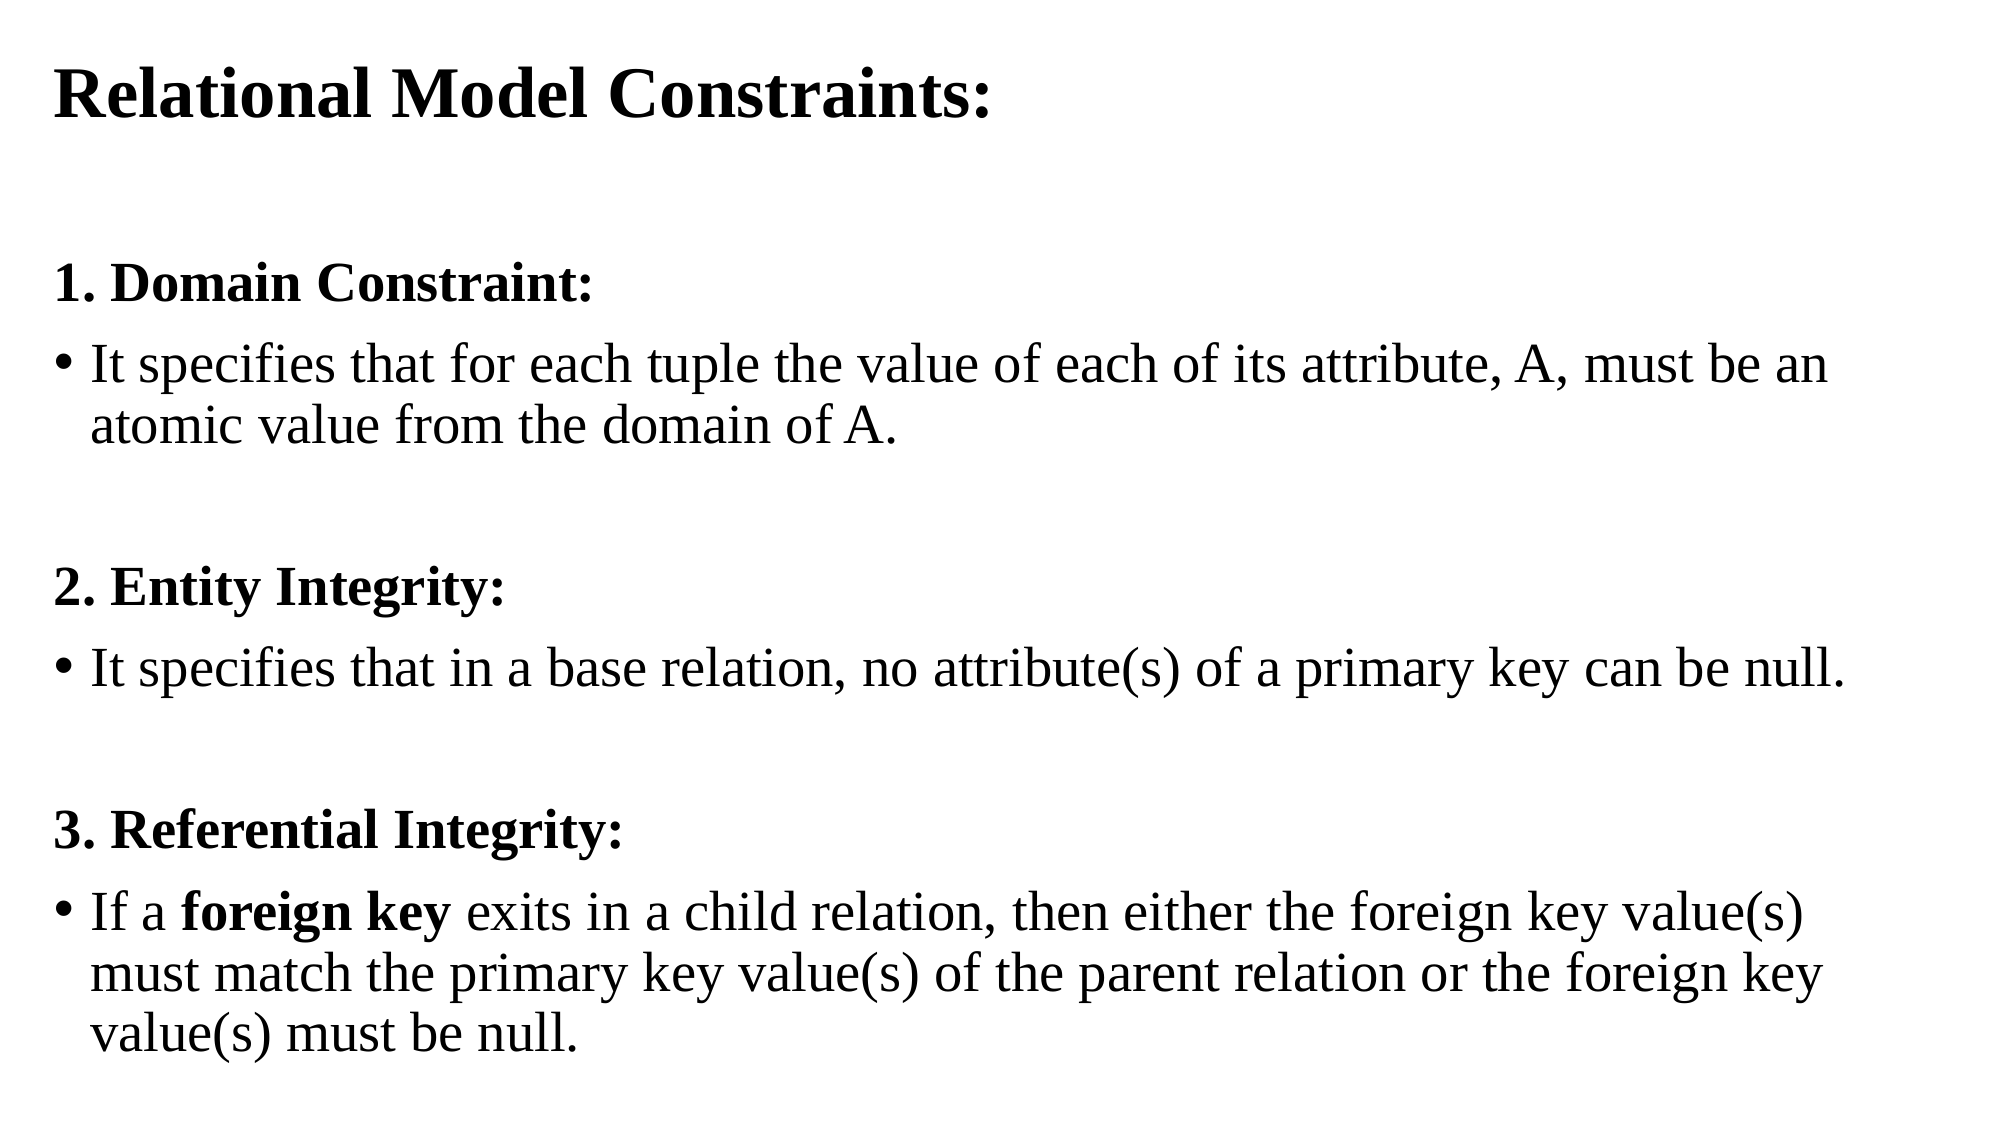

Relational Model Constraints:

1. Domain Constraint:
It specifies that for each tuple the value of each of its attribute, A, must be an atomic value from the domain of A.

2. Entity Integrity:
It specifies that in a base relation, no attribute(s) of a primary key can be null.

3. Referential Integrity:
If a foreign key exits in a child relation, then either the foreign key value(s) must match the primary key value(s) of the parent relation or the foreign key value(s) must be null.